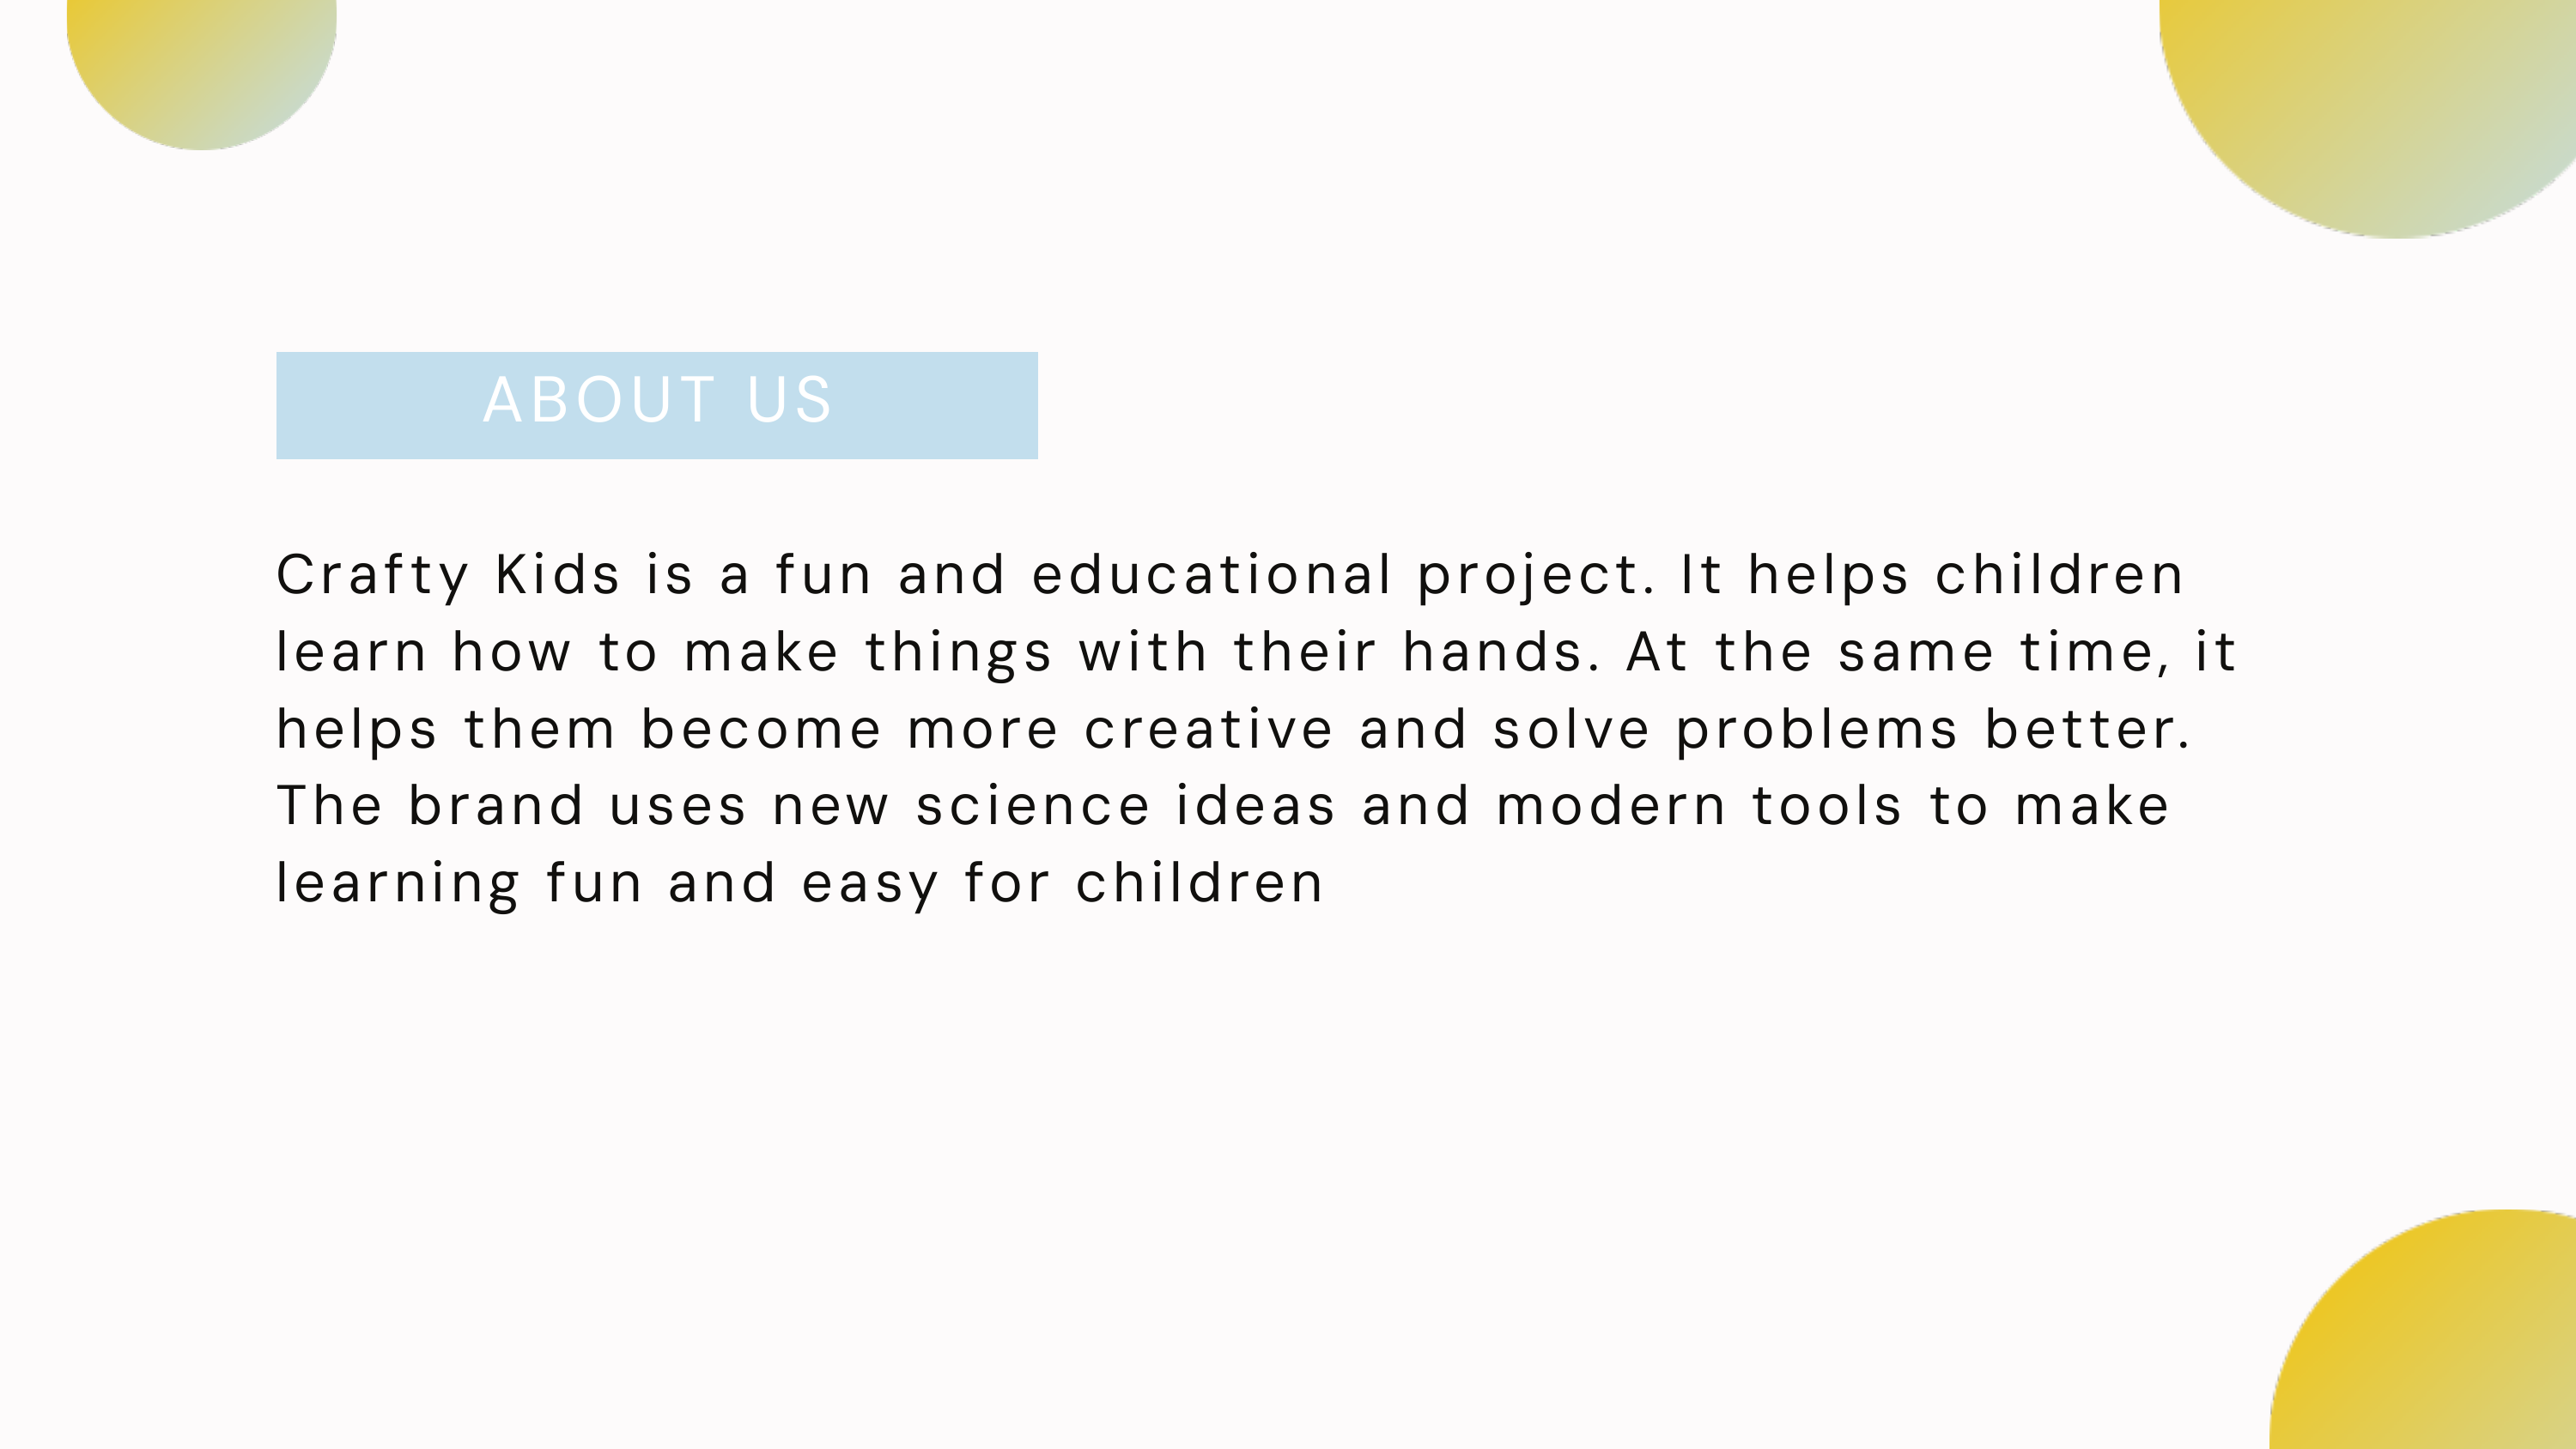

ABOUT US

Crafty Kids is a fun and educational project. It helps children learn how to make things with their hands. At the same time, it helps them become more creative and solve problems better. The brand uses new science ideas and modern tools to make learning fun and easy for children